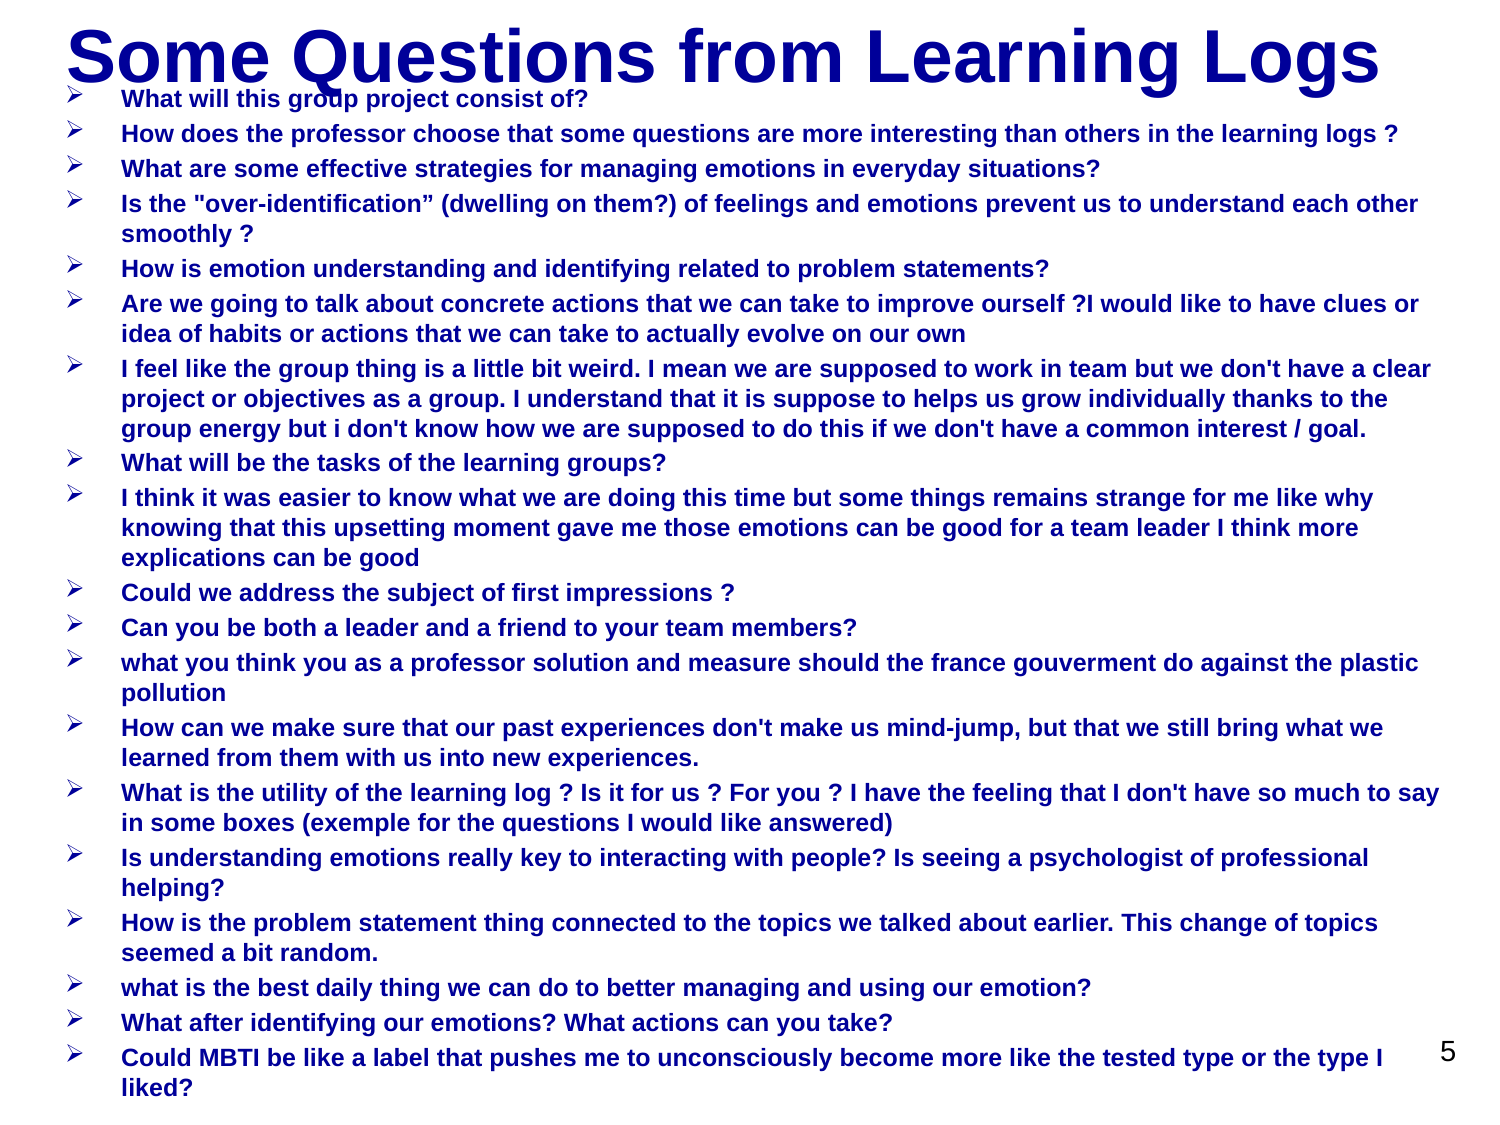

# Some Questions from Learning Logs
What will this group project consist of?
How does the professor choose that some questions are more interesting than others in the learning logs ?
What are some effective strategies for managing emotions in everyday situations?
Is the "over-identification” (dwelling on them?) of feelings and emotions prevent us to understand each other smoothly ?
How is emotion understanding and identifying related to problem statements?
Are we going to talk about concrete actions that we can take to improve ourself ?I would like to have clues or idea of habits or actions that we can take to actually evolve on our own
I feel like the group thing is a little bit weird. I mean we are supposed to work in team but we don't have a clear project or objectives as a group. I understand that it is suppose to helps us grow individually thanks to the group energy but i don't know how we are supposed to do this if we don't have a common interest / goal.
What will be the tasks of the learning groups?
I think it was easier to know what we are doing this time but some things remains strange for me like why knowing that this upsetting moment gave me those emotions can be good for a team leader I think more explications can be good
Could we address the subject of first impressions ?
Can you be both a leader and a friend to your team members?
what you think you as a professor solution and measure should the france gouverment do against the plastic pollution
How can we make sure that our past experiences don't make us mind-jump, but that we still bring what we learned from them with us into new experiences.
What is the utility of the learning log ? Is it for us ? For you ? I have the feeling that I don't have so much to say in some boxes (exemple for the questions I would like answered)
Is understanding emotions really key to interacting with people? Is seeing a psychologist of professional helping?
How is the problem statement thing connected to the topics we talked about earlier. This change of topics seemed a bit random.
what is the best daily thing we can do to better managing and using our emotion?
What after identifying our emotions? What actions can you take?
Could MBTI be like a label that pushes me to unconsciously become more like the tested type or the type I liked?

5